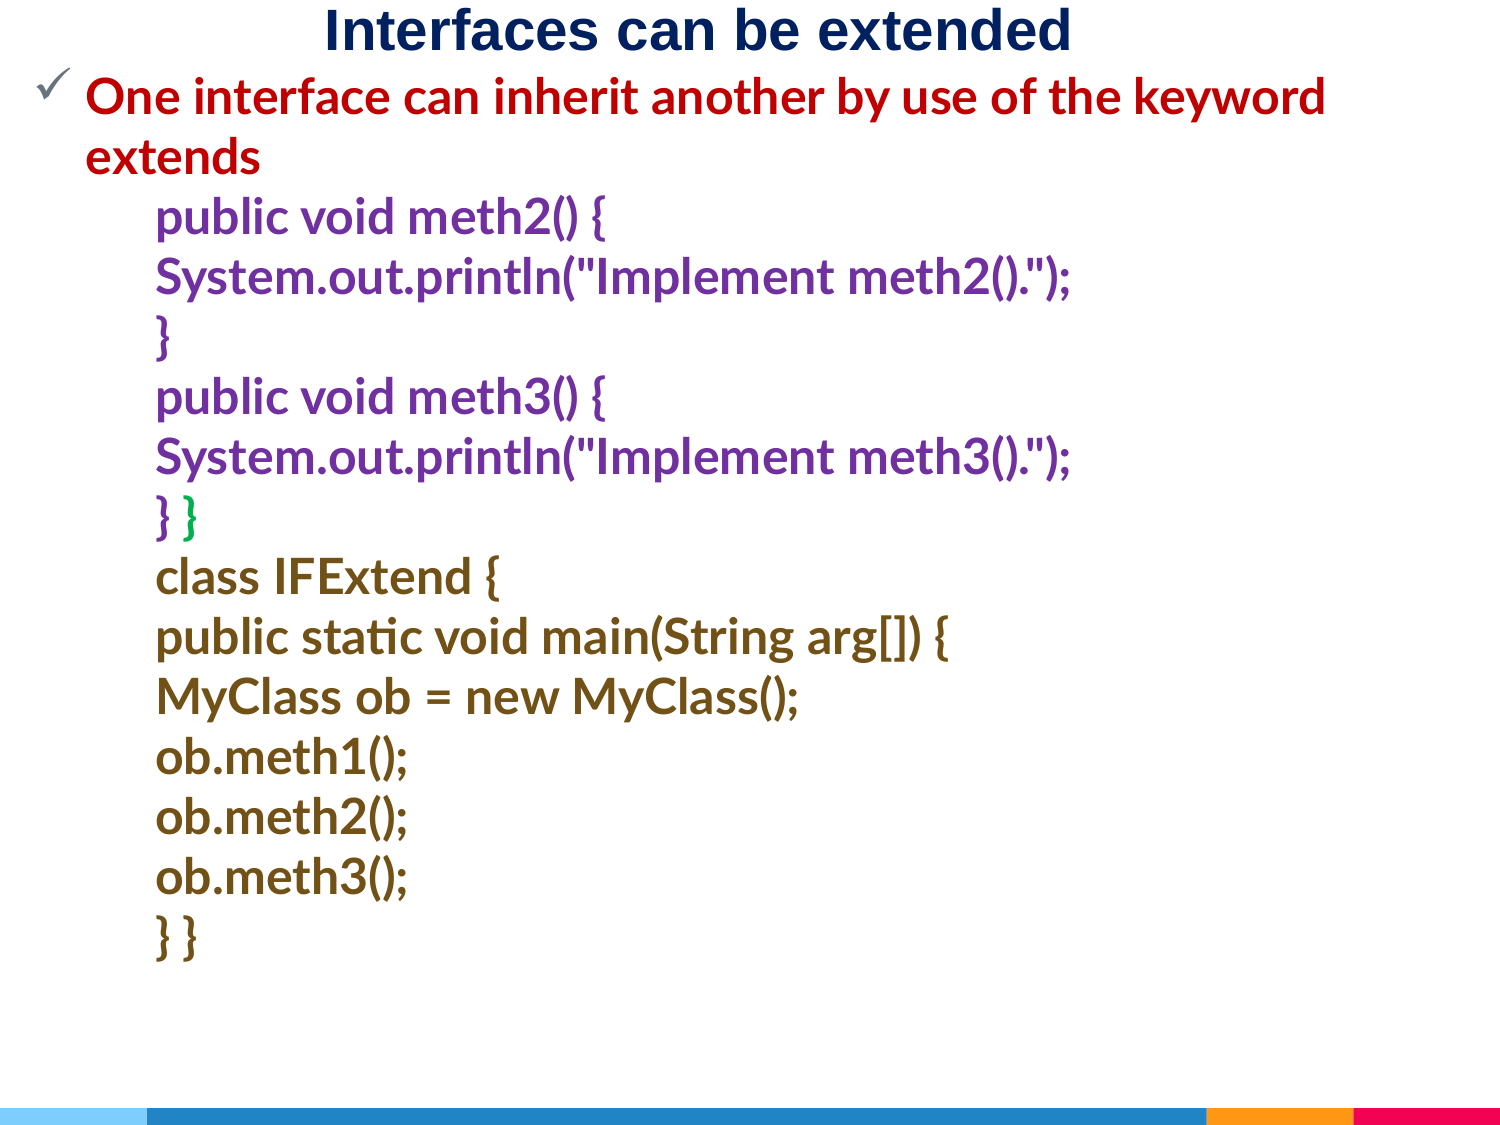

# Interfaces can be extended
One interface can inherit another by use of the keyword extends
public void meth2() {
System.out.println("Implement meth2().");
}
public void meth3() {
System.out.println("Implement meth3().");
} }
class IFExtend {
public static void main(String arg[]) {
MyClass ob = new MyClass();
ob.meth1();
ob.meth2();
ob.meth3();
} }